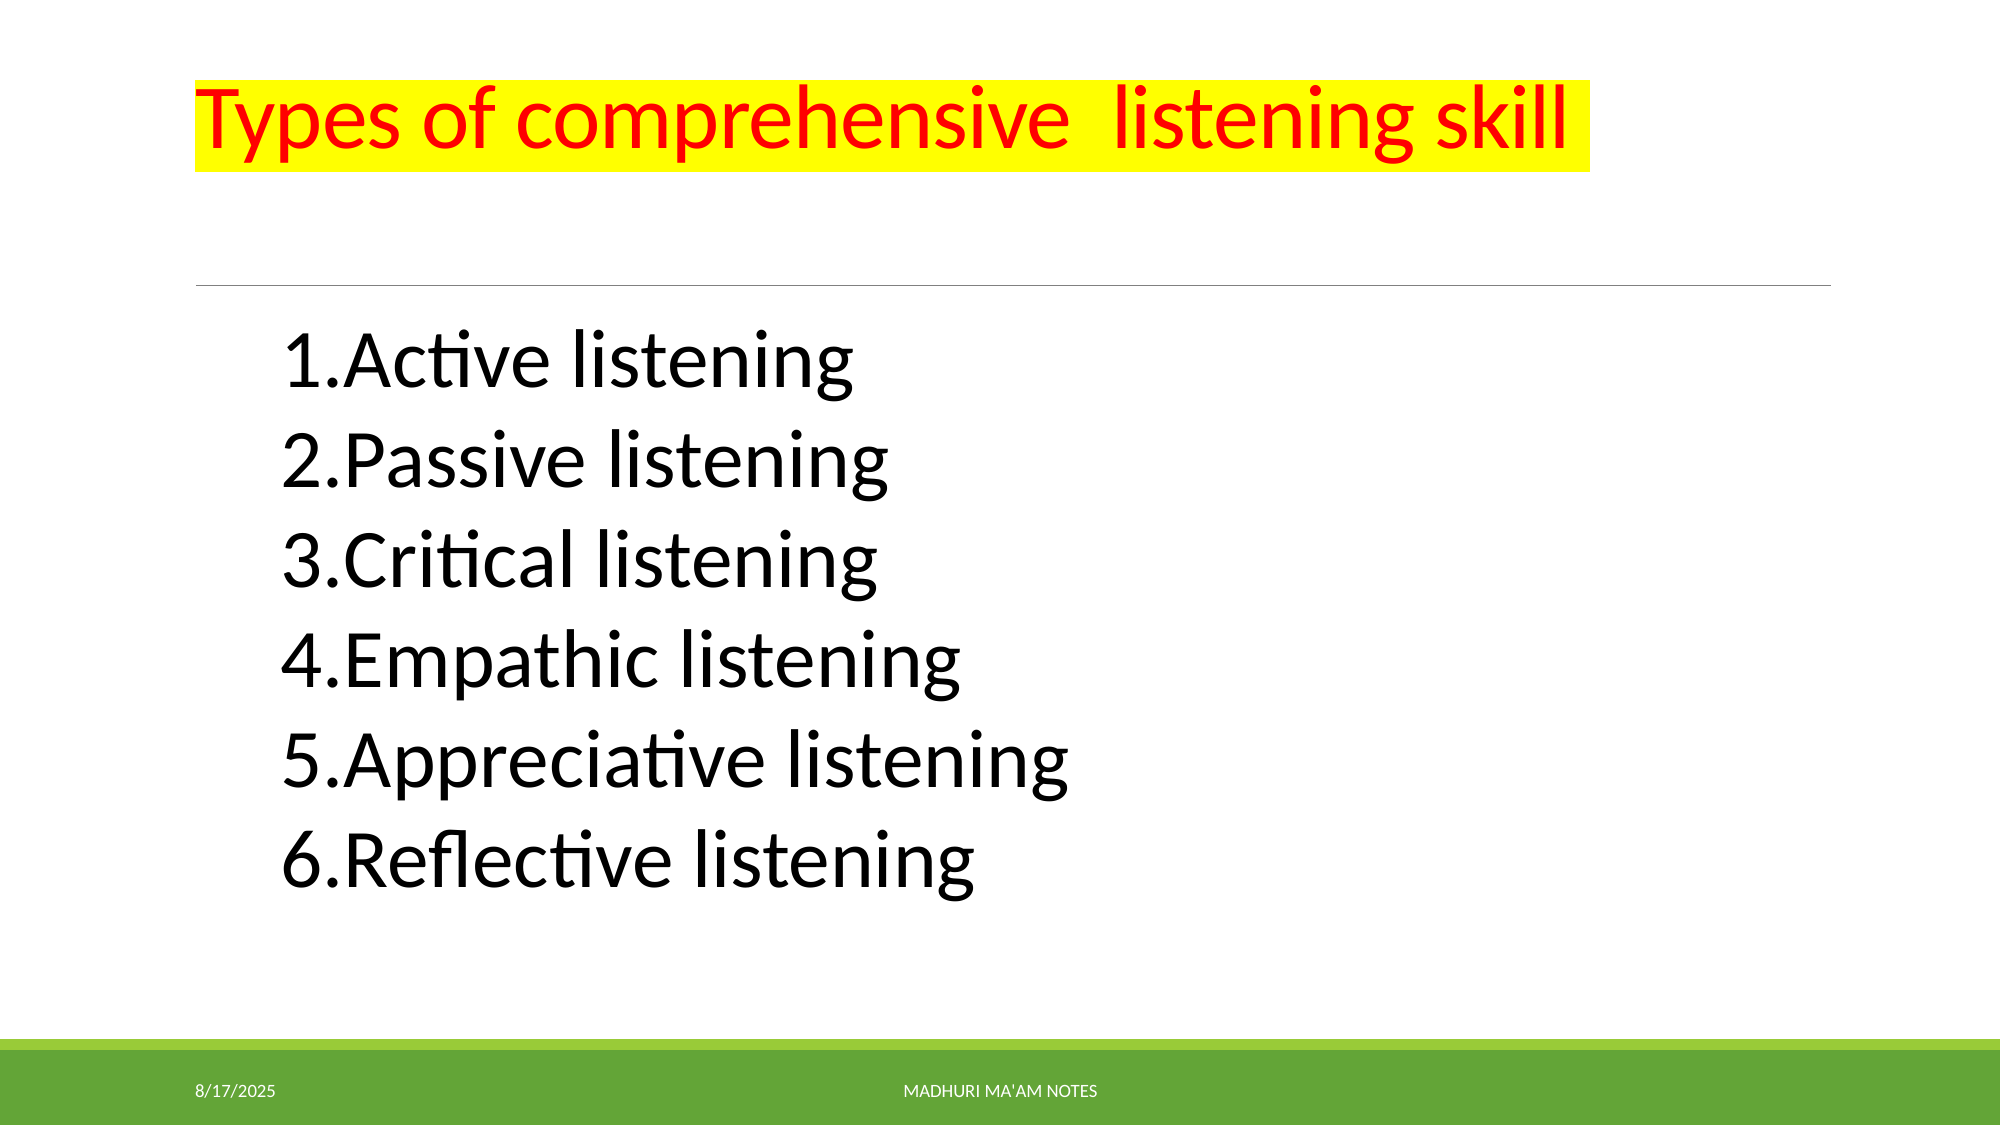

# Types of comprehensive  listening skill
Active listening
Passive listening
Critical listening
Empathic listening
Appreciative listening
Reflective listening
8/17/2025
Madhuri Ma'am Notes